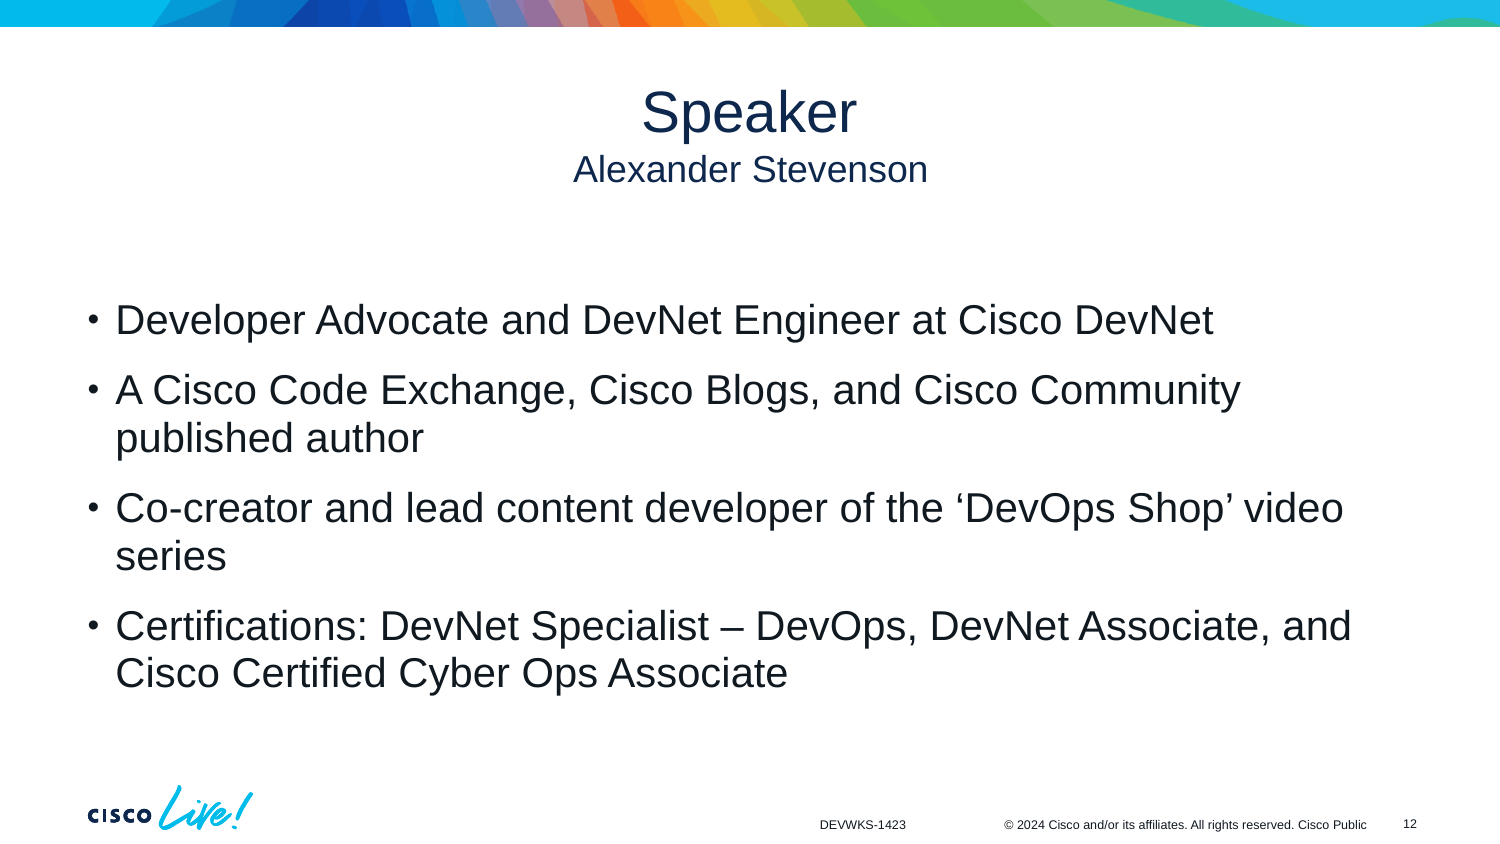

# Speaker
Alexander Stevenson

Developer Advocate and DevNet Engineer at Cisco DevNet
A Cisco Code Exchange, Cisco Blogs, and Cisco Community published author
Co-creator and lead content developer of the ‘DevOps Shop’ video series
Certifications: DevNet Specialist – DevOps, DevNet Associate, and Cisco Certified Cyber Ops Associate
12
DEVWKS-1423